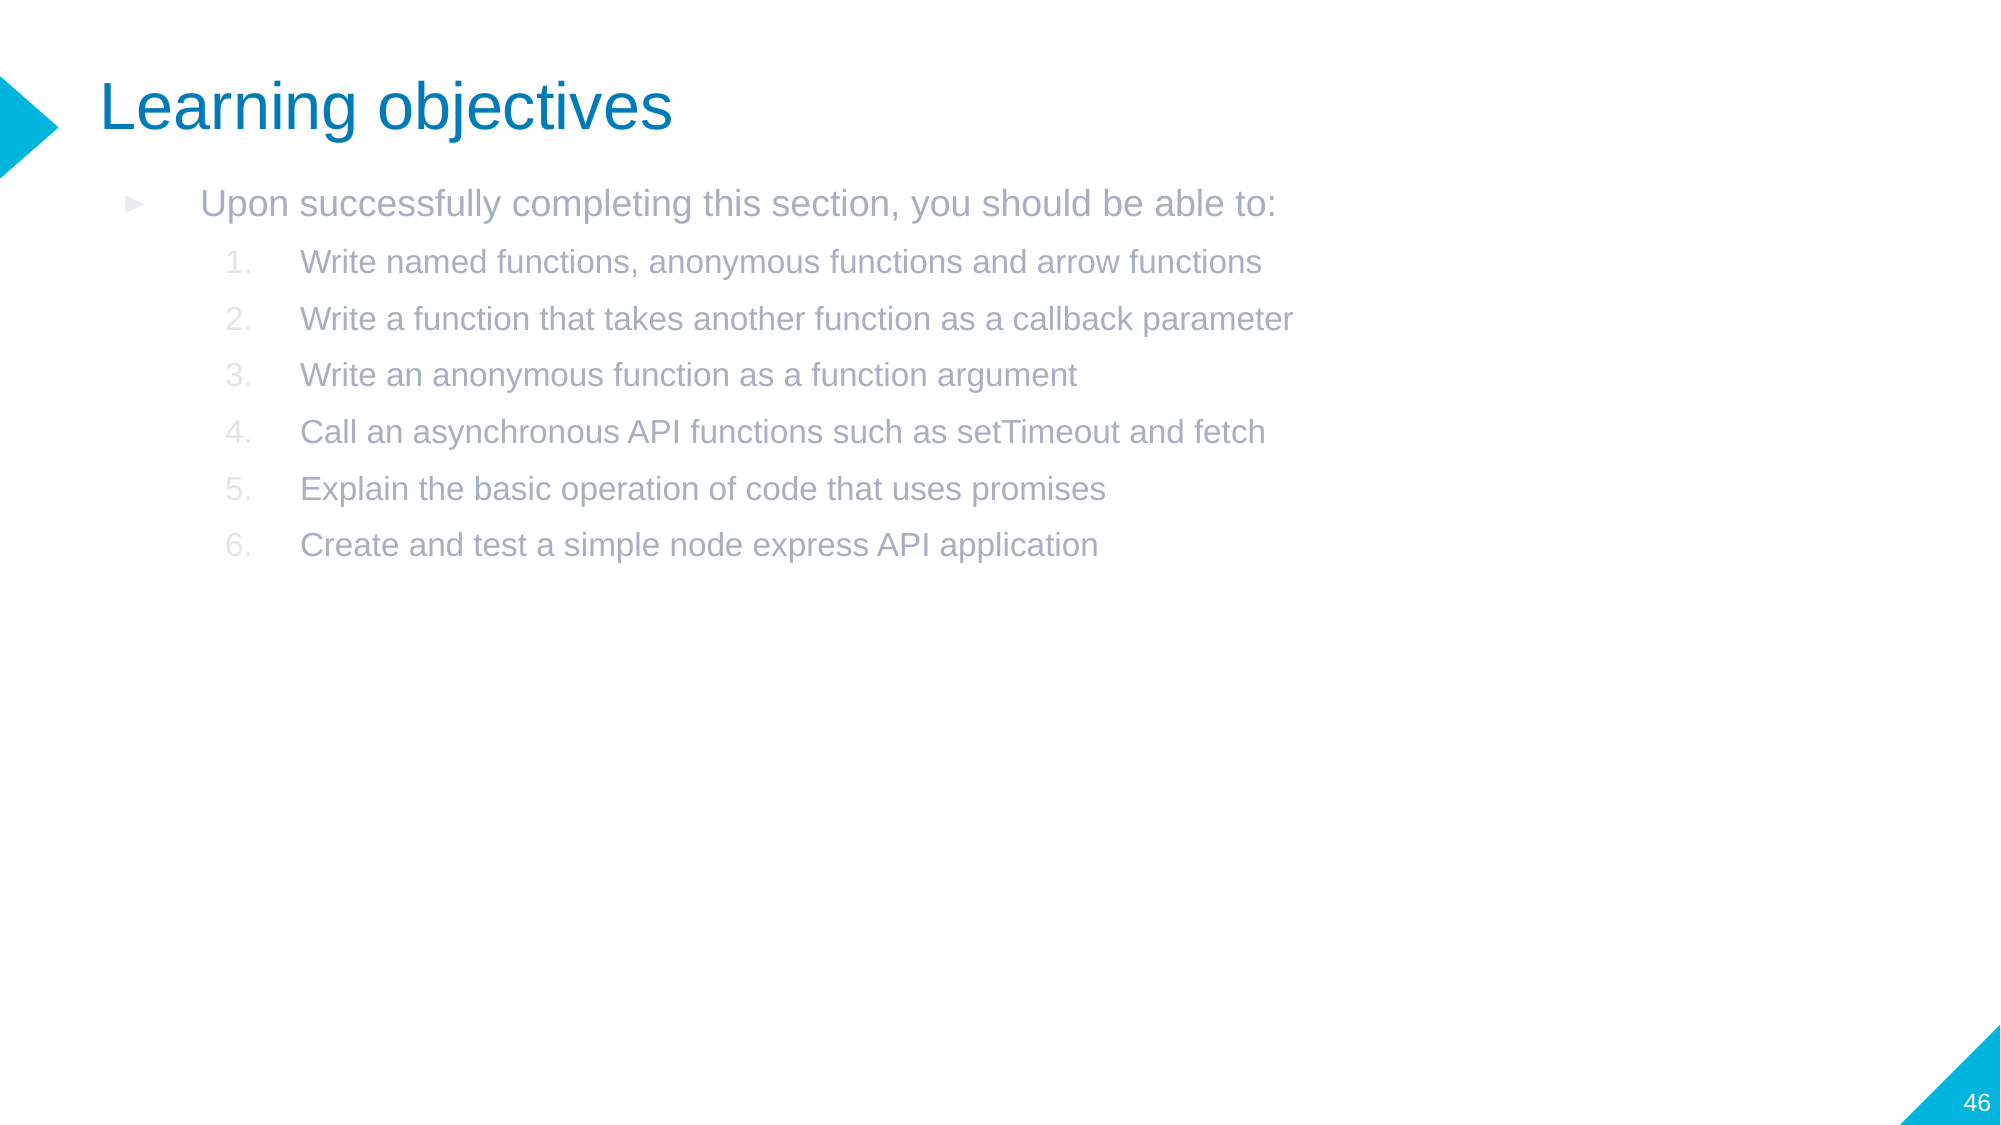

# Learning objectives
Upon successfully completing this section, you should be able to:
Write named functions, anonymous functions and arrow functions
Write a function that takes another function as a callback parameter
Write an anonymous function as a function argument
Call an asynchronous API functions such as setTimeout and fetch
Explain the basic operation of code that uses promises
Create and test a simple node express API application
46